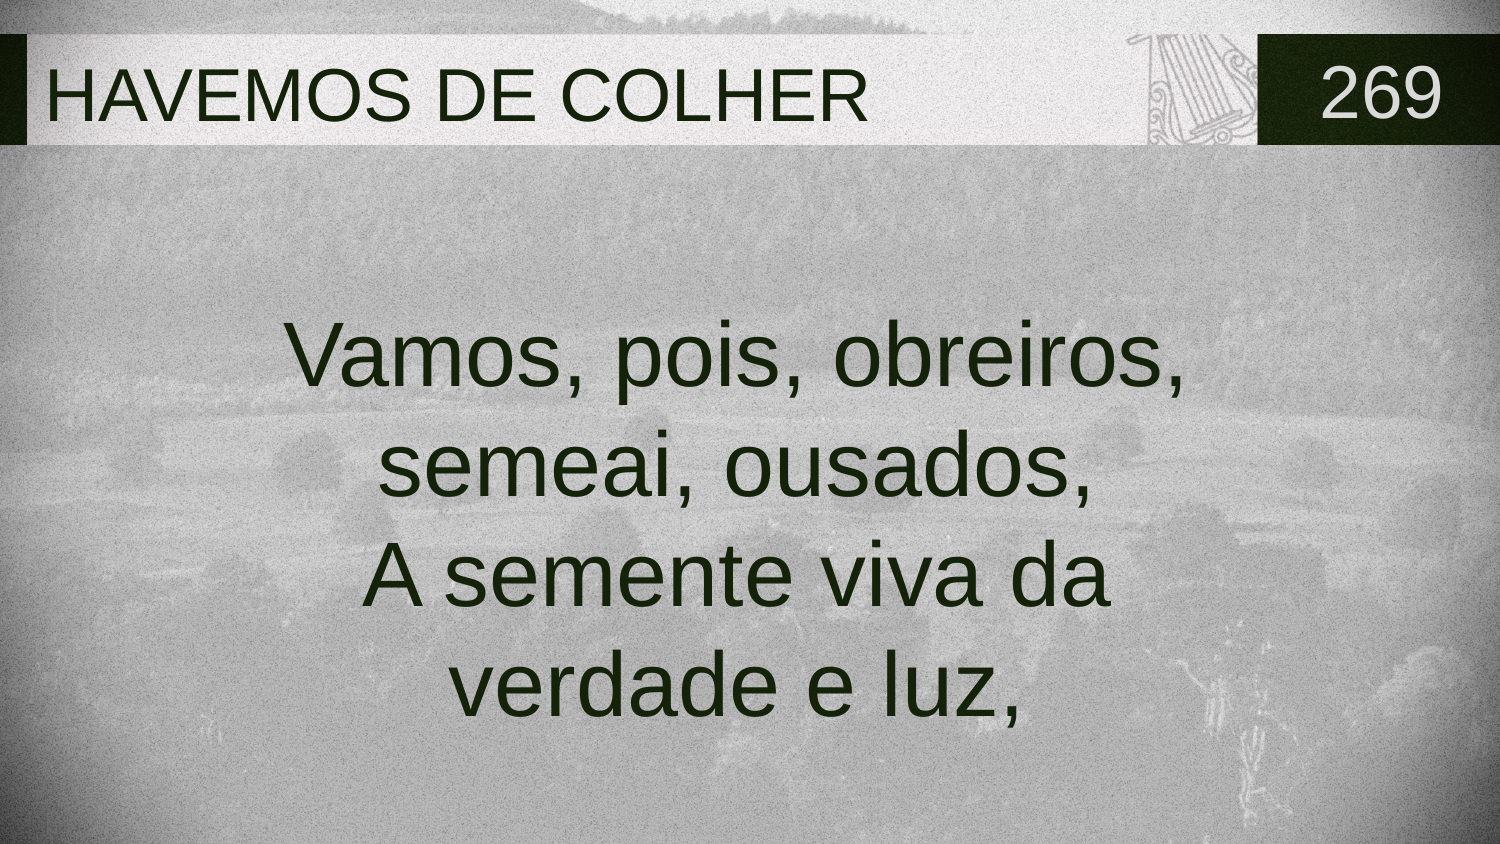

# HAVEMOS DE COLHER
269
Vamos, pois, obreiros,
semeai, ousados,
A semente viva da
verdade e luz,